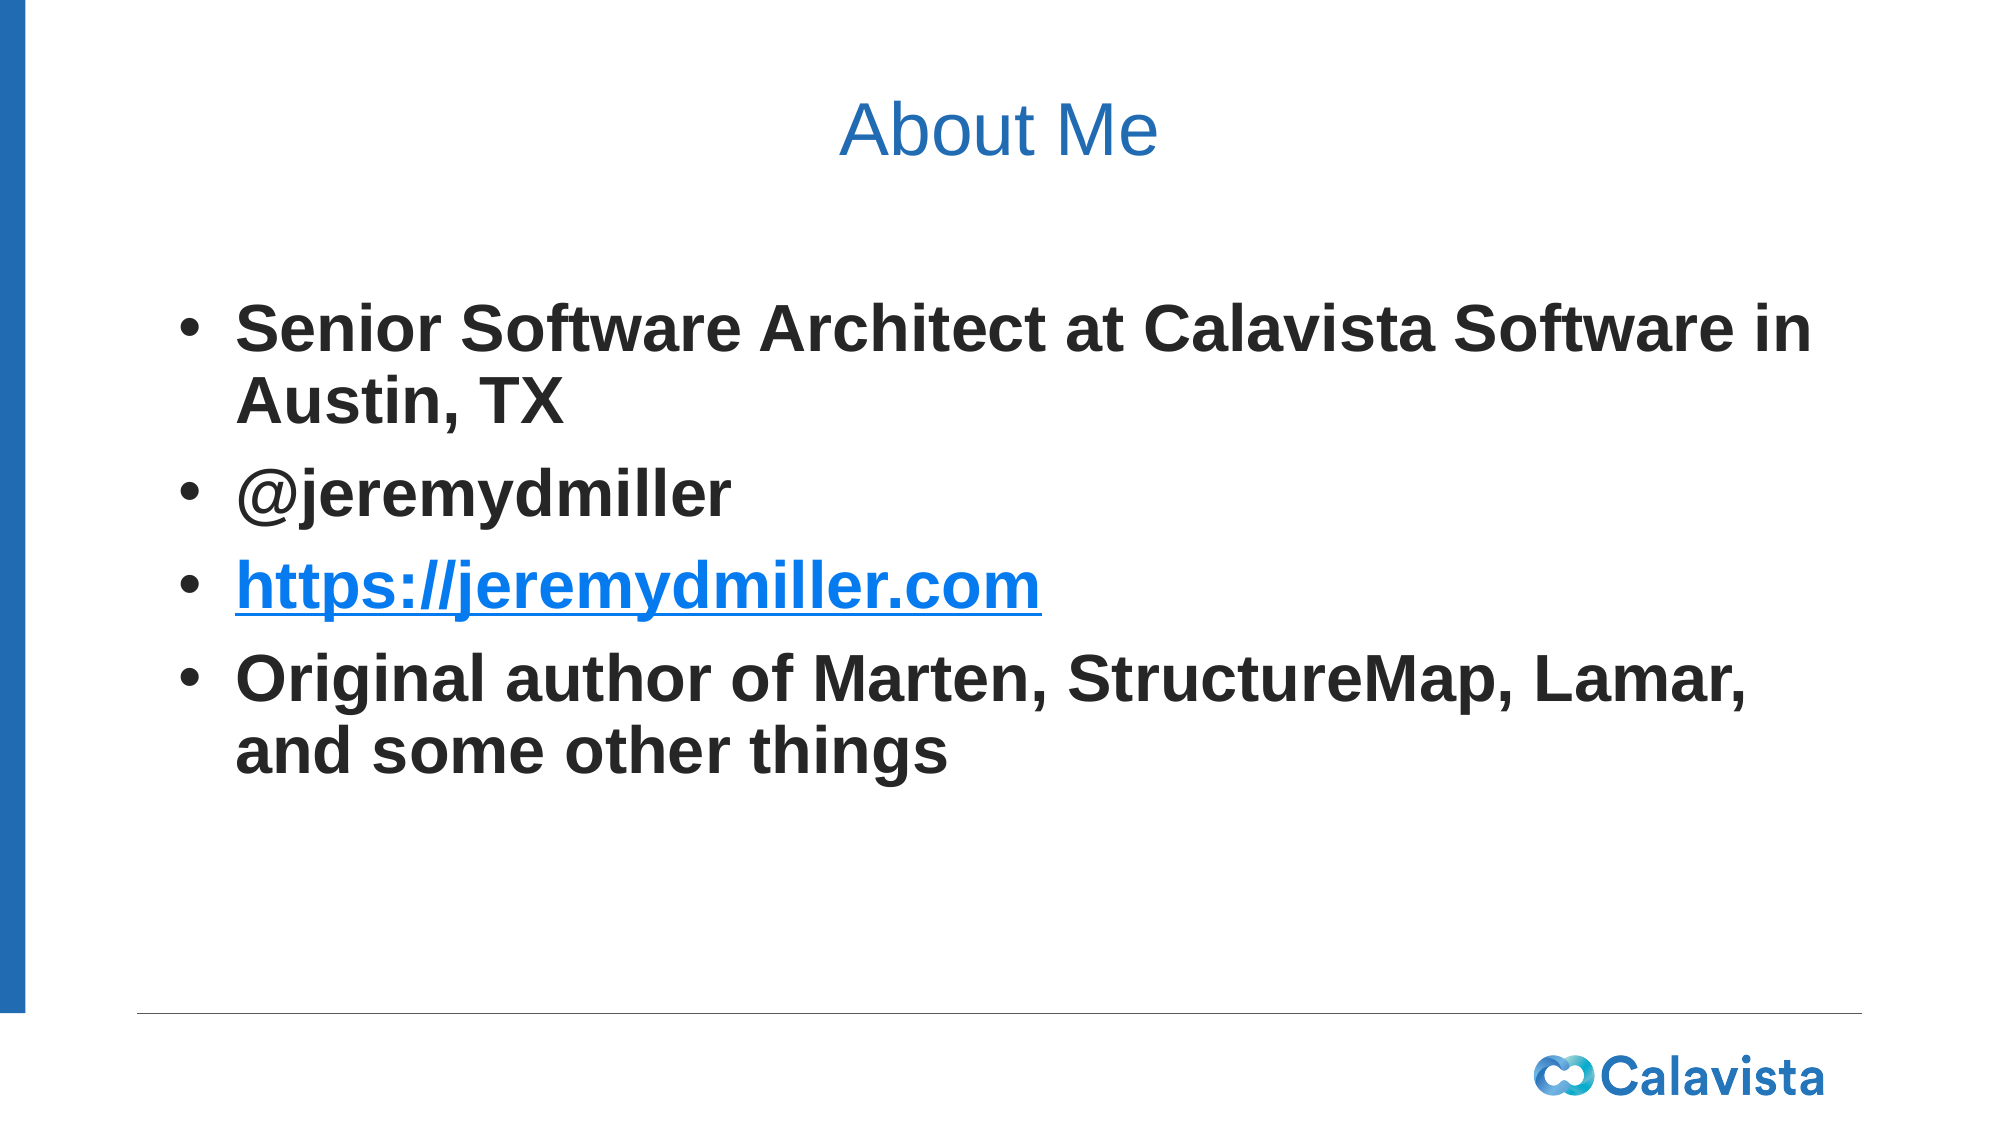

# About Me

Senior Software Architect at Calavista Software in Austin, TX
@jeremydmiller
https://jeremydmiller.com
Original author of Marten, StructureMap, Lamar, and some other things

2